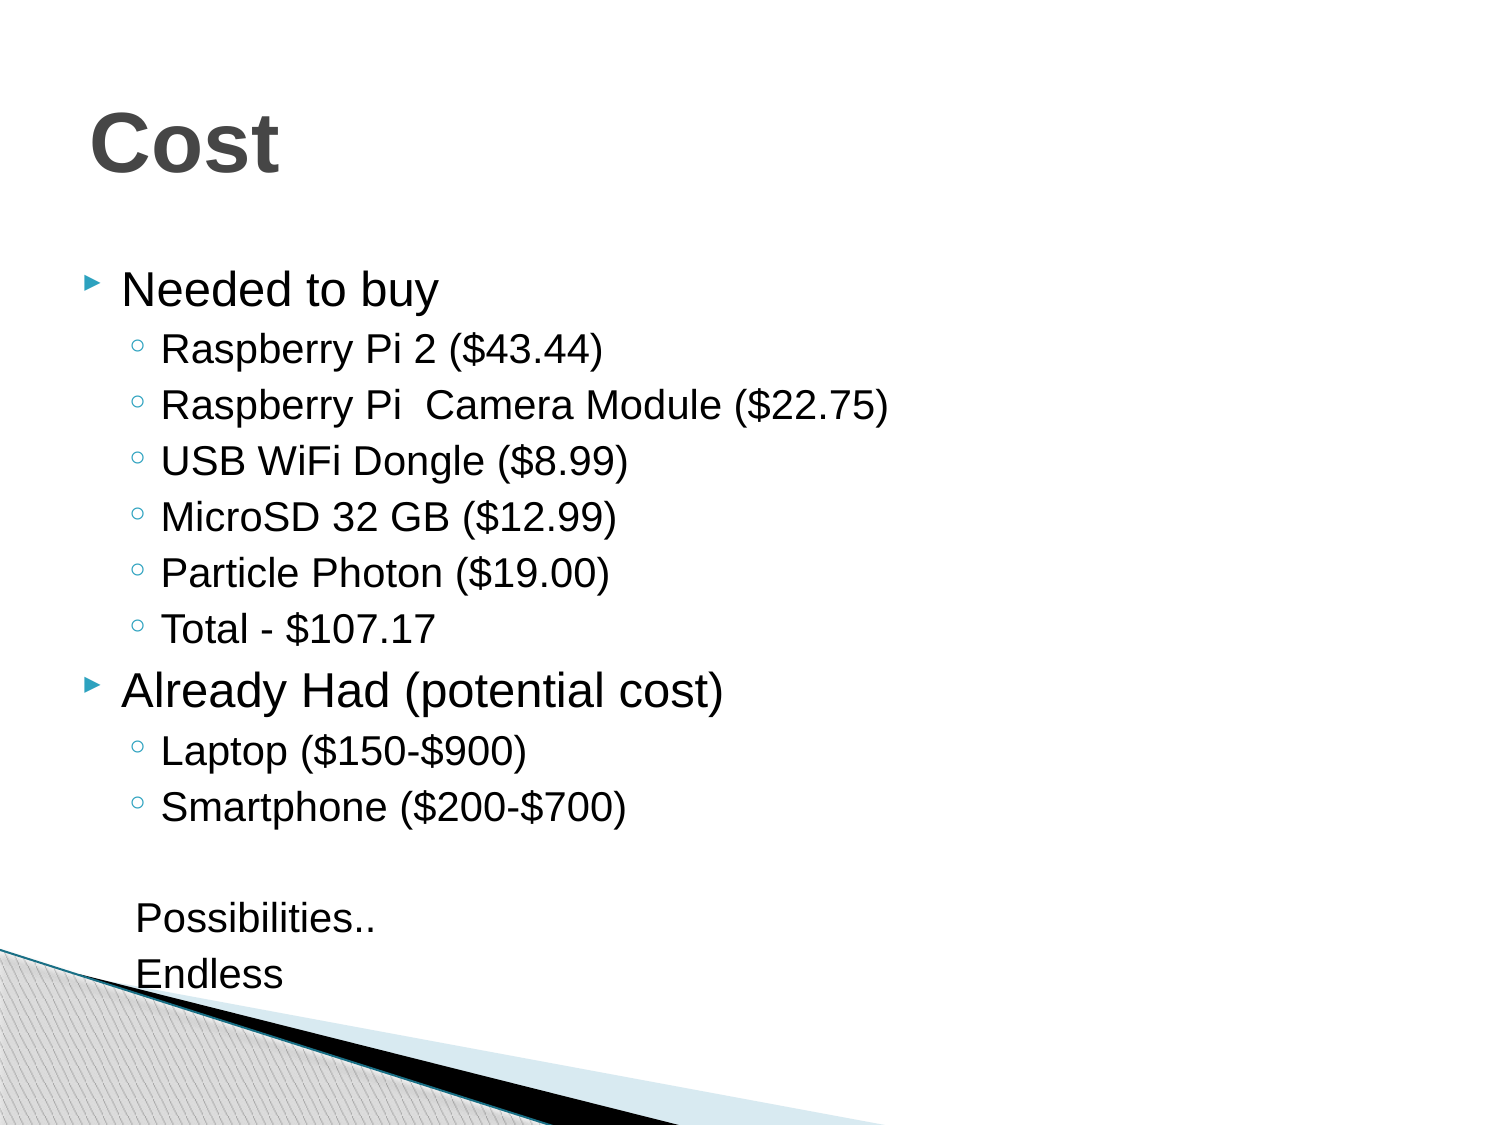

# Cost
Needed to buy
Raspberry Pi 2 ($43.44)
Raspberry Pi  Camera Module ($22.75)
USB WiFi Dongle ($8.99)
MicroSD 32 GB ($12.99)
Particle Photon ($19.00)
Total - $107.17
Already Had (potential cost)
Laptop ($150-$900)
Smartphone ($200-$700)

Possibilities..
Endless